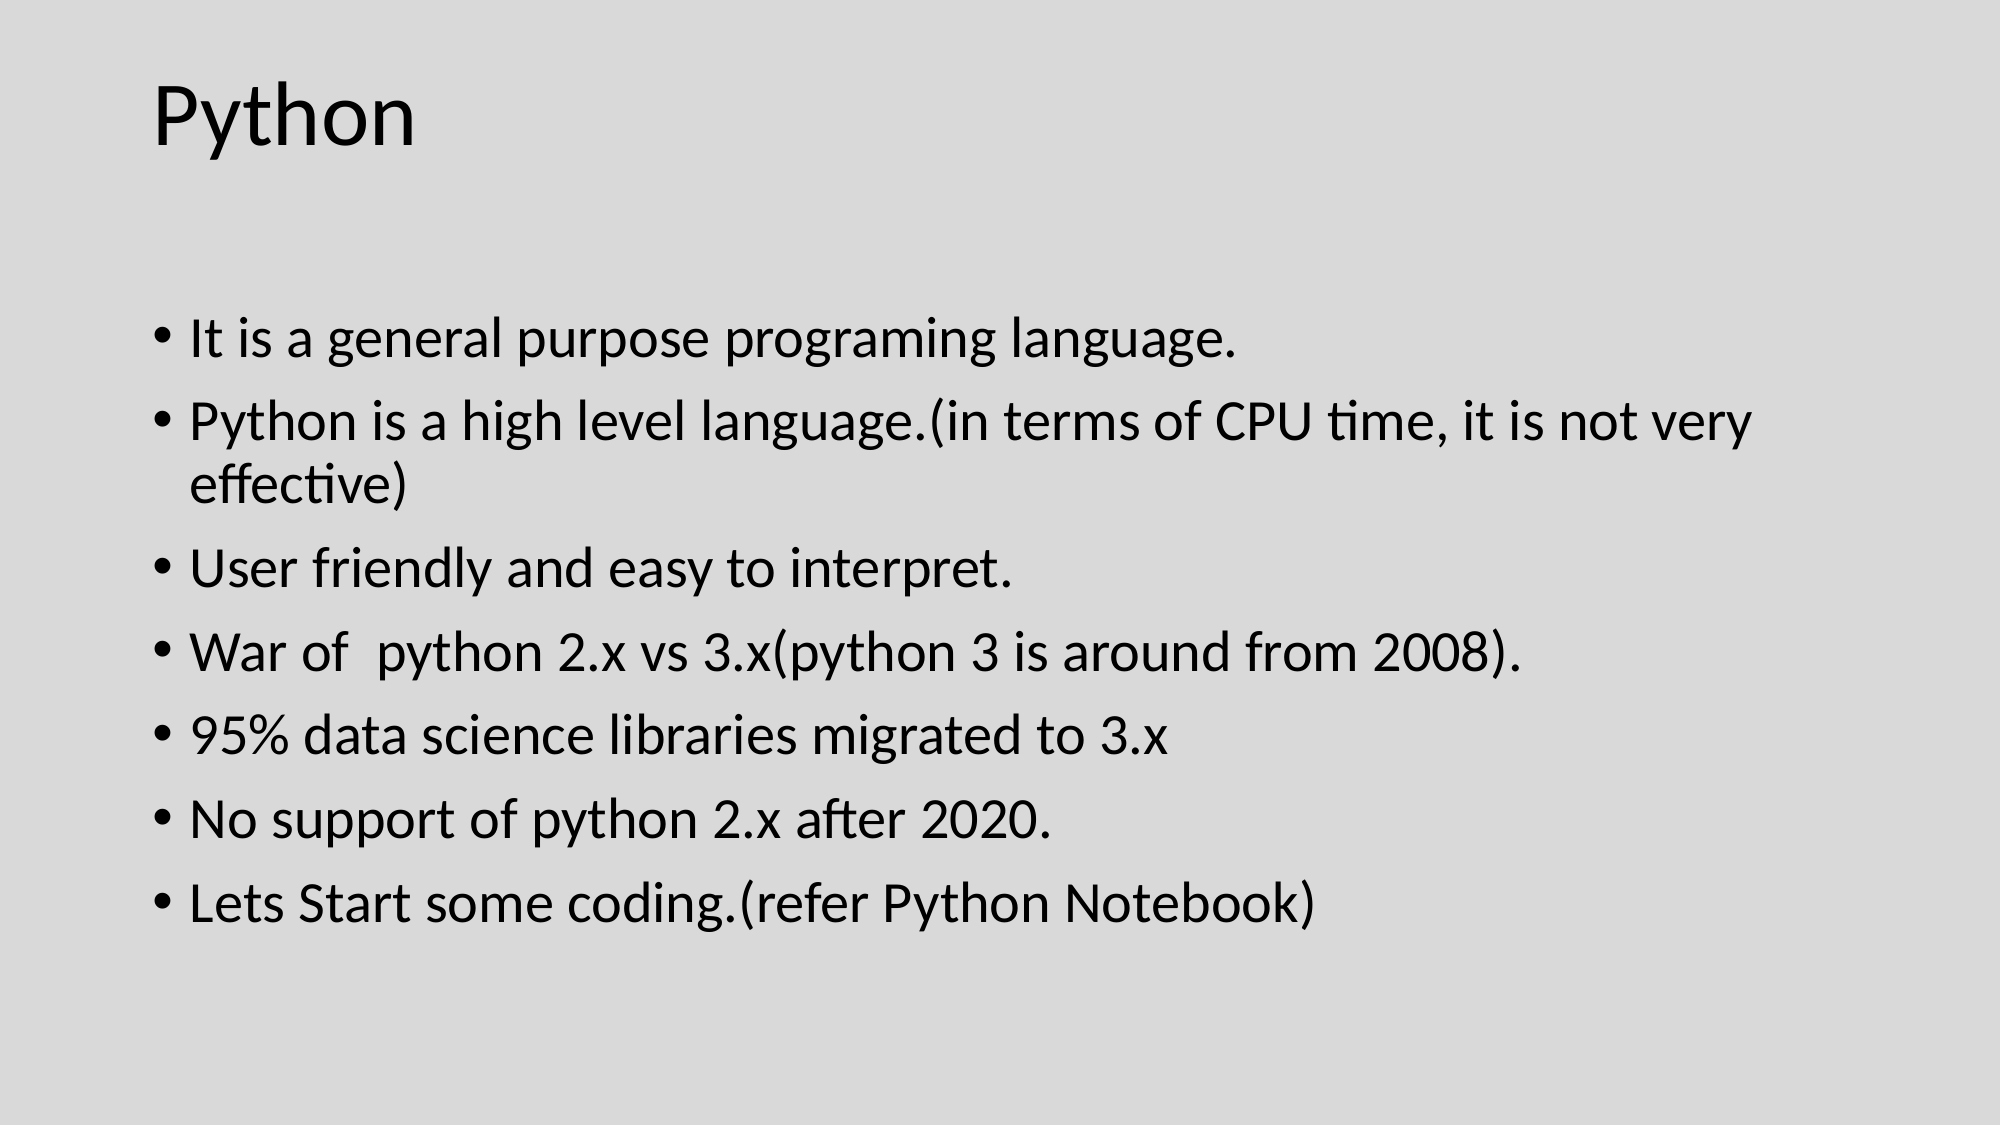

# Python
It is a general purpose programing language.
Python is a high level language.(in terms of CPU time, it is not very effective)
User friendly and easy to interpret.
War of  python 2.x vs 3.x(python 3 is around from 2008).
95% data science libraries migrated to 3.x
No support of python 2.x after 2020.
Lets Start some coding.(refer Python Notebook)